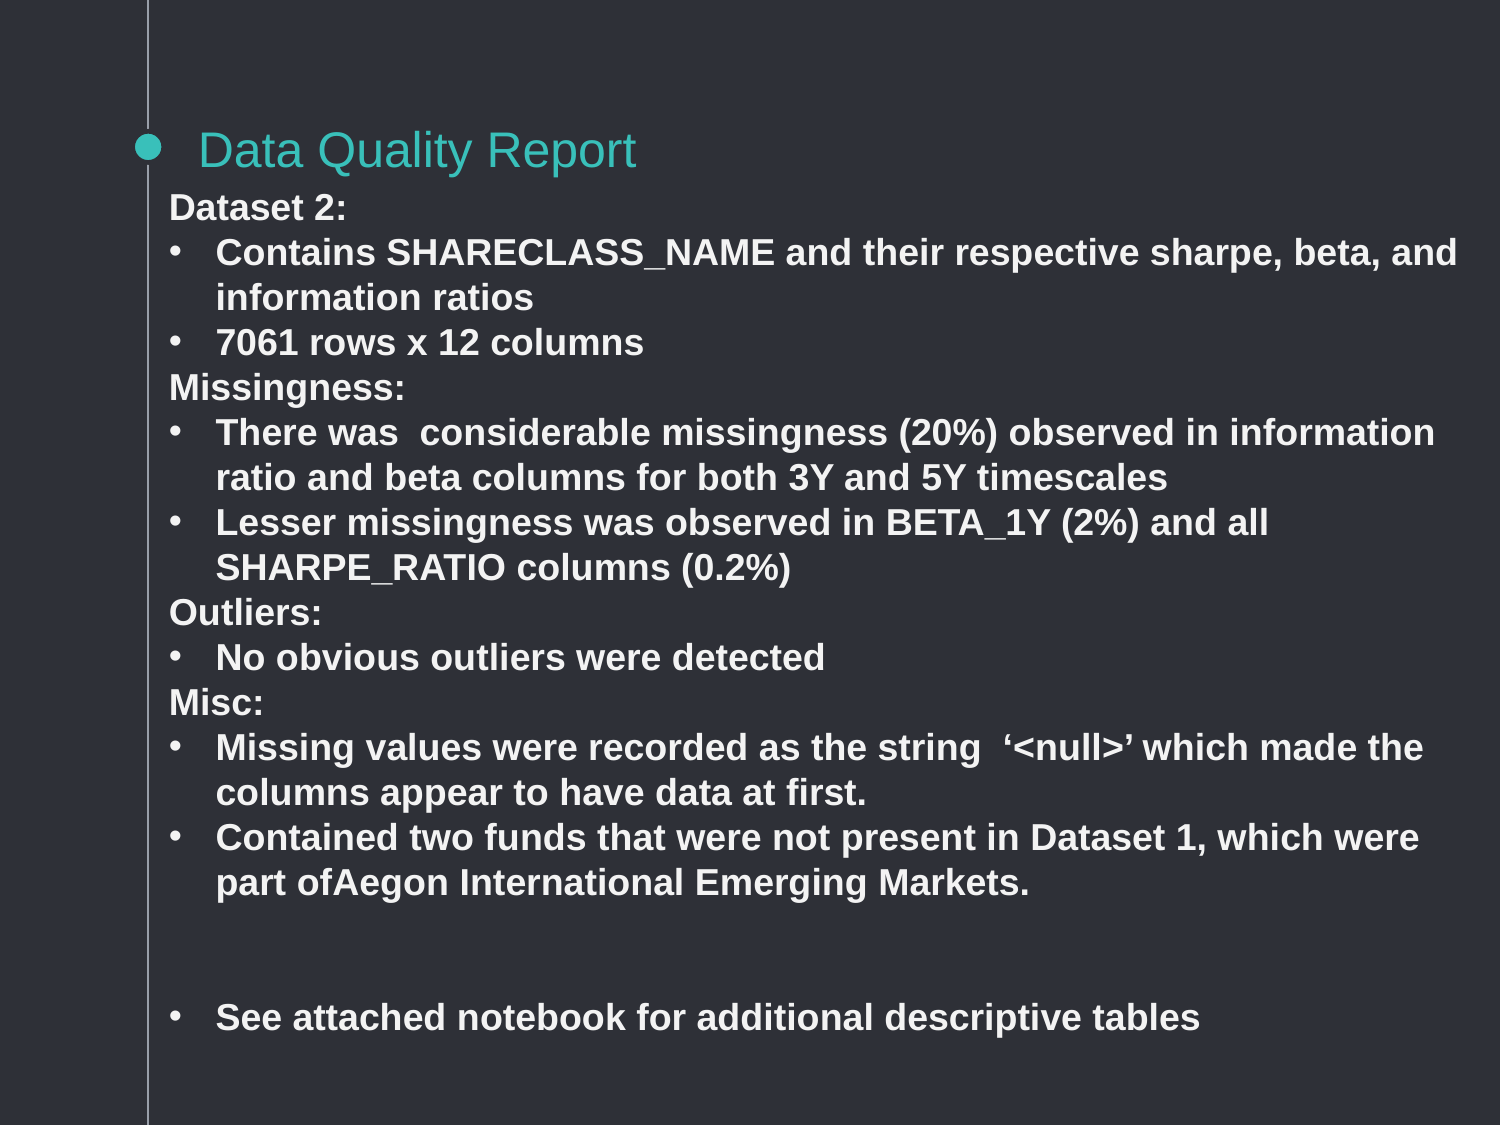

# Data Quality Report
Dataset 2:
Contains SHARECLASS_NAME and their respective sharpe, beta, and information ratios
7061 rows x 12 columns
Missingness:
There was  considerable missingness (20%) observed in information ratio and beta columns for both 3Y and 5Y timescales
Lesser missingness was observed in BETA_1Y (2%) and all SHARPE_RATIO columns (0.2%)
Outliers:
No obvious outliers were detected
Misc:
Missing values were recorded as the string  ‘<null>’ which made the columns appear to have data at first.
Contained two funds that were not present in Dataset 1, which were part ofAegon International Emerging Markets.

See attached notebook for additional descriptive tables